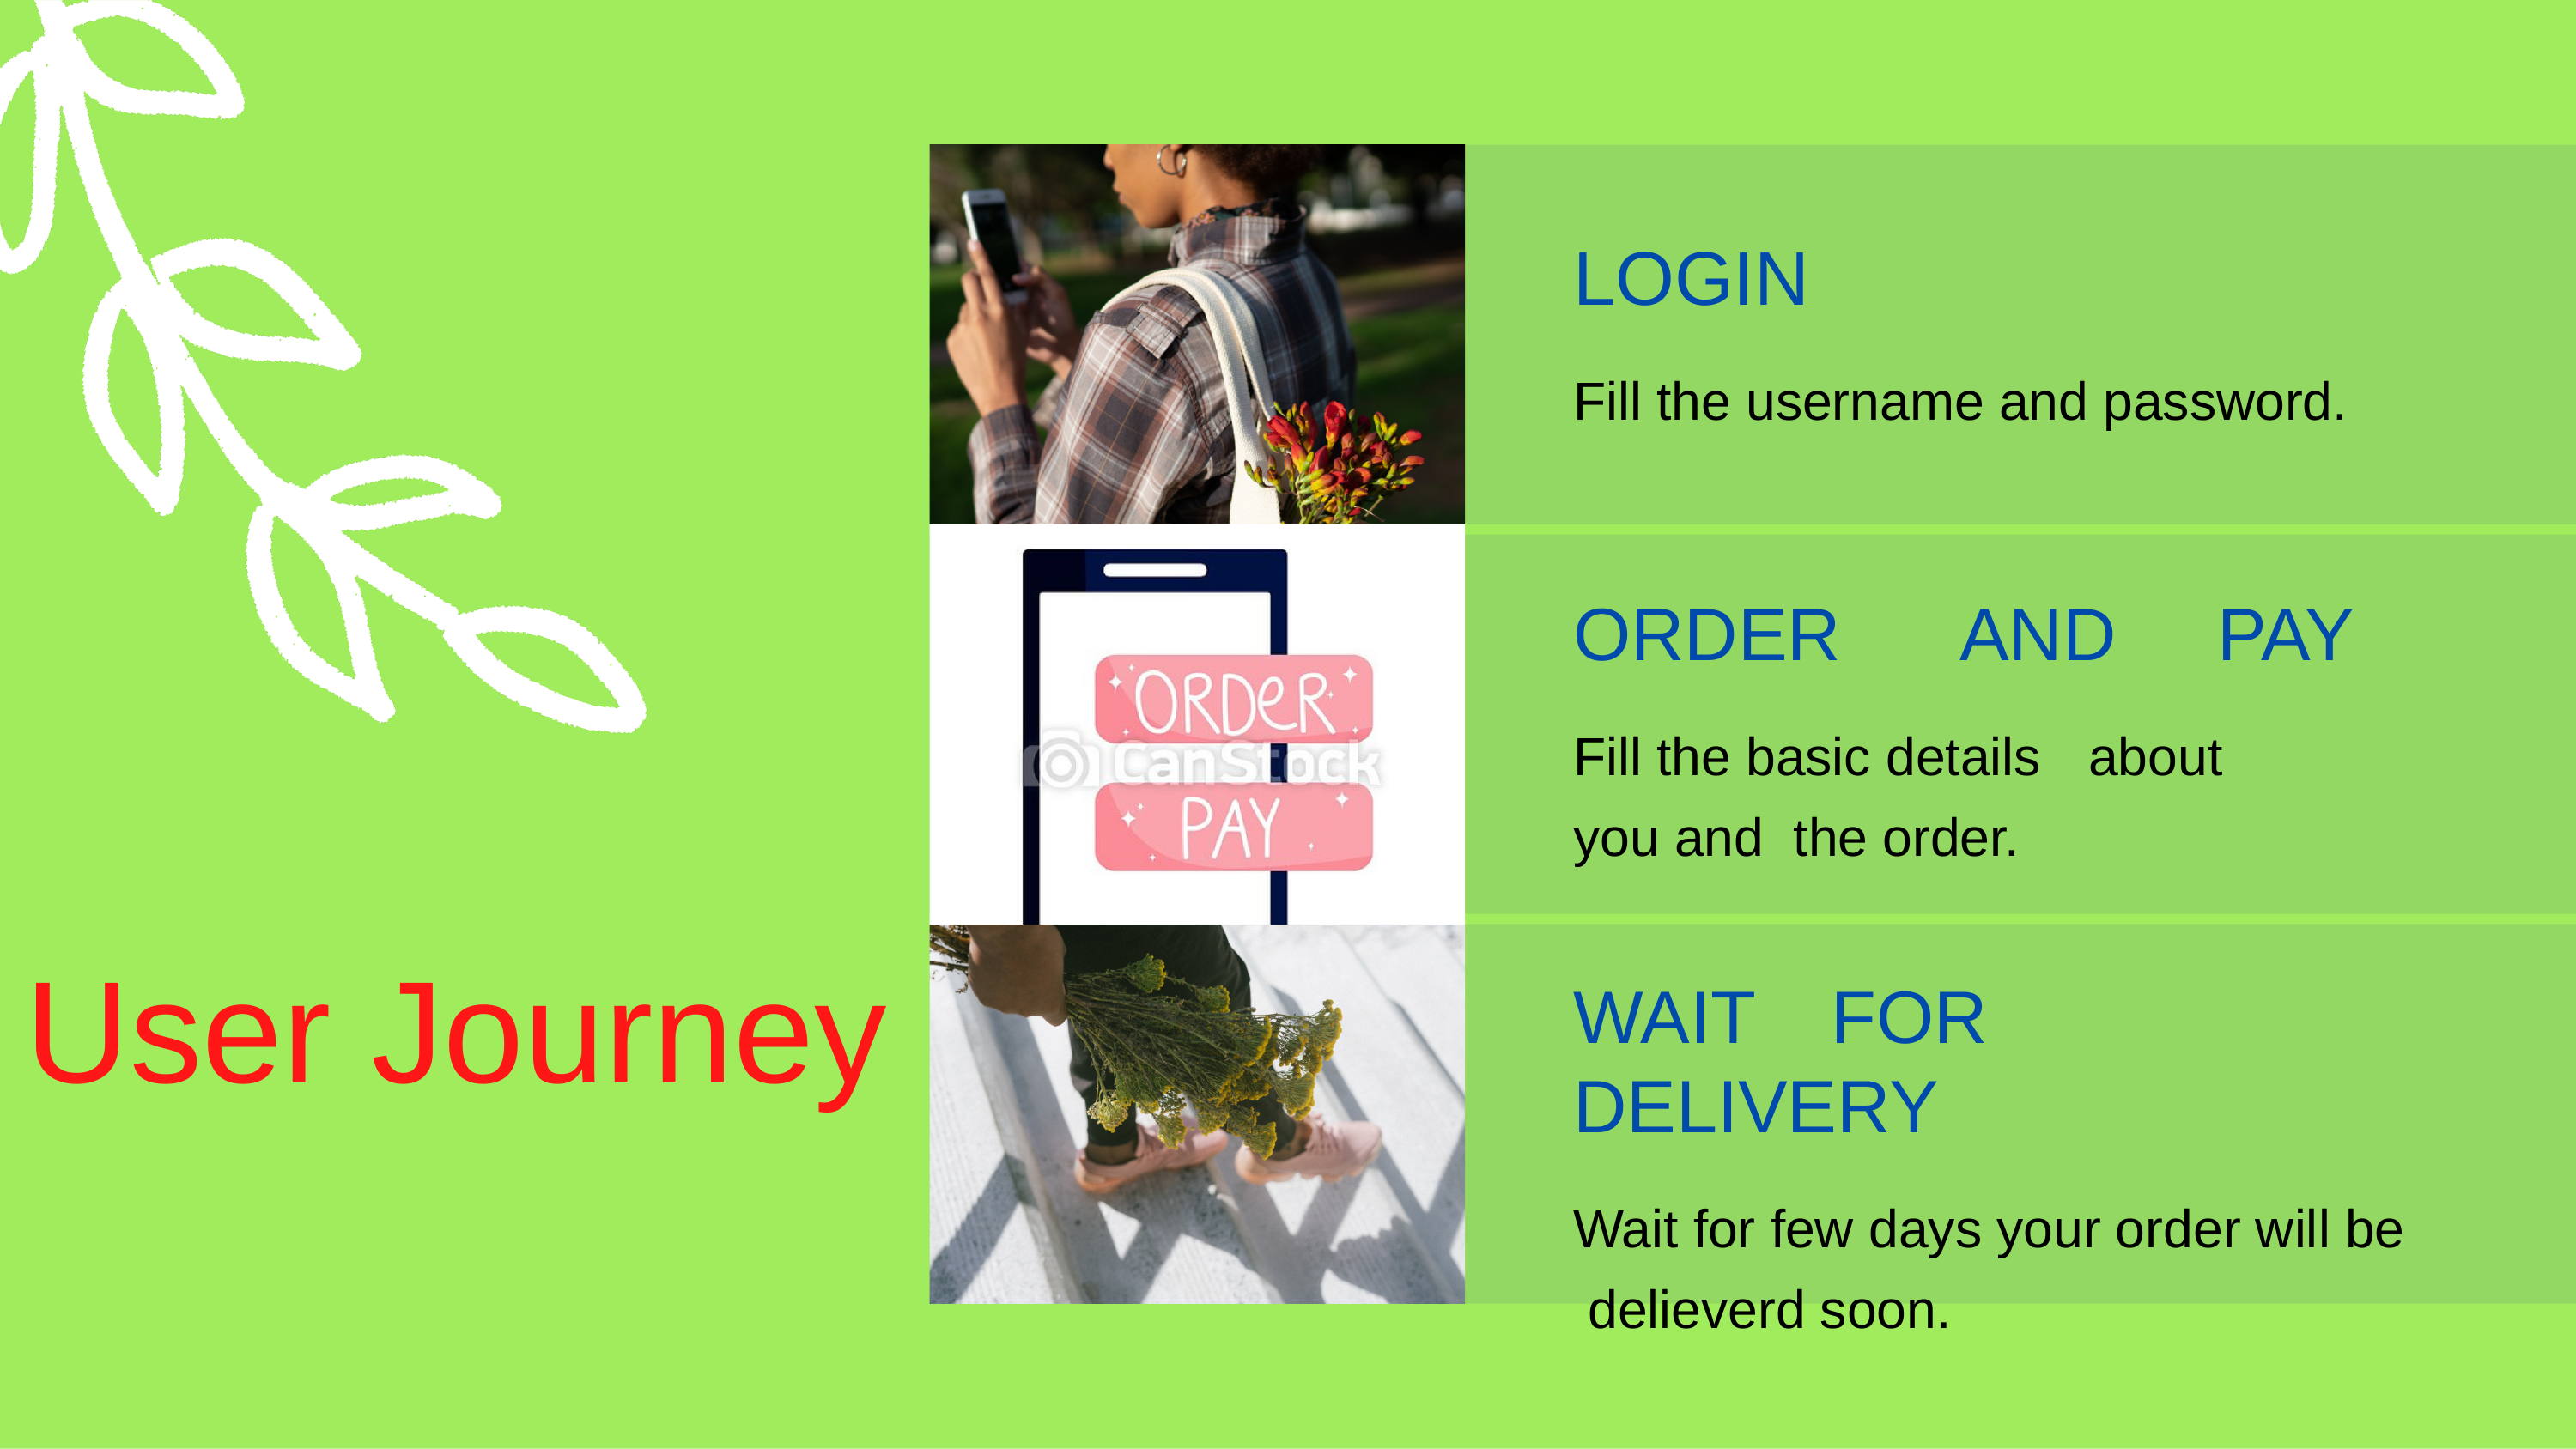

# LOGIN
Fill the username and password.

ORDER	AND	PAY
Fill the basic details	about	you and  the order.
User Journey
WAIT	FOR	DELIVERY
Wait for few days your order will be  delieverd soon.